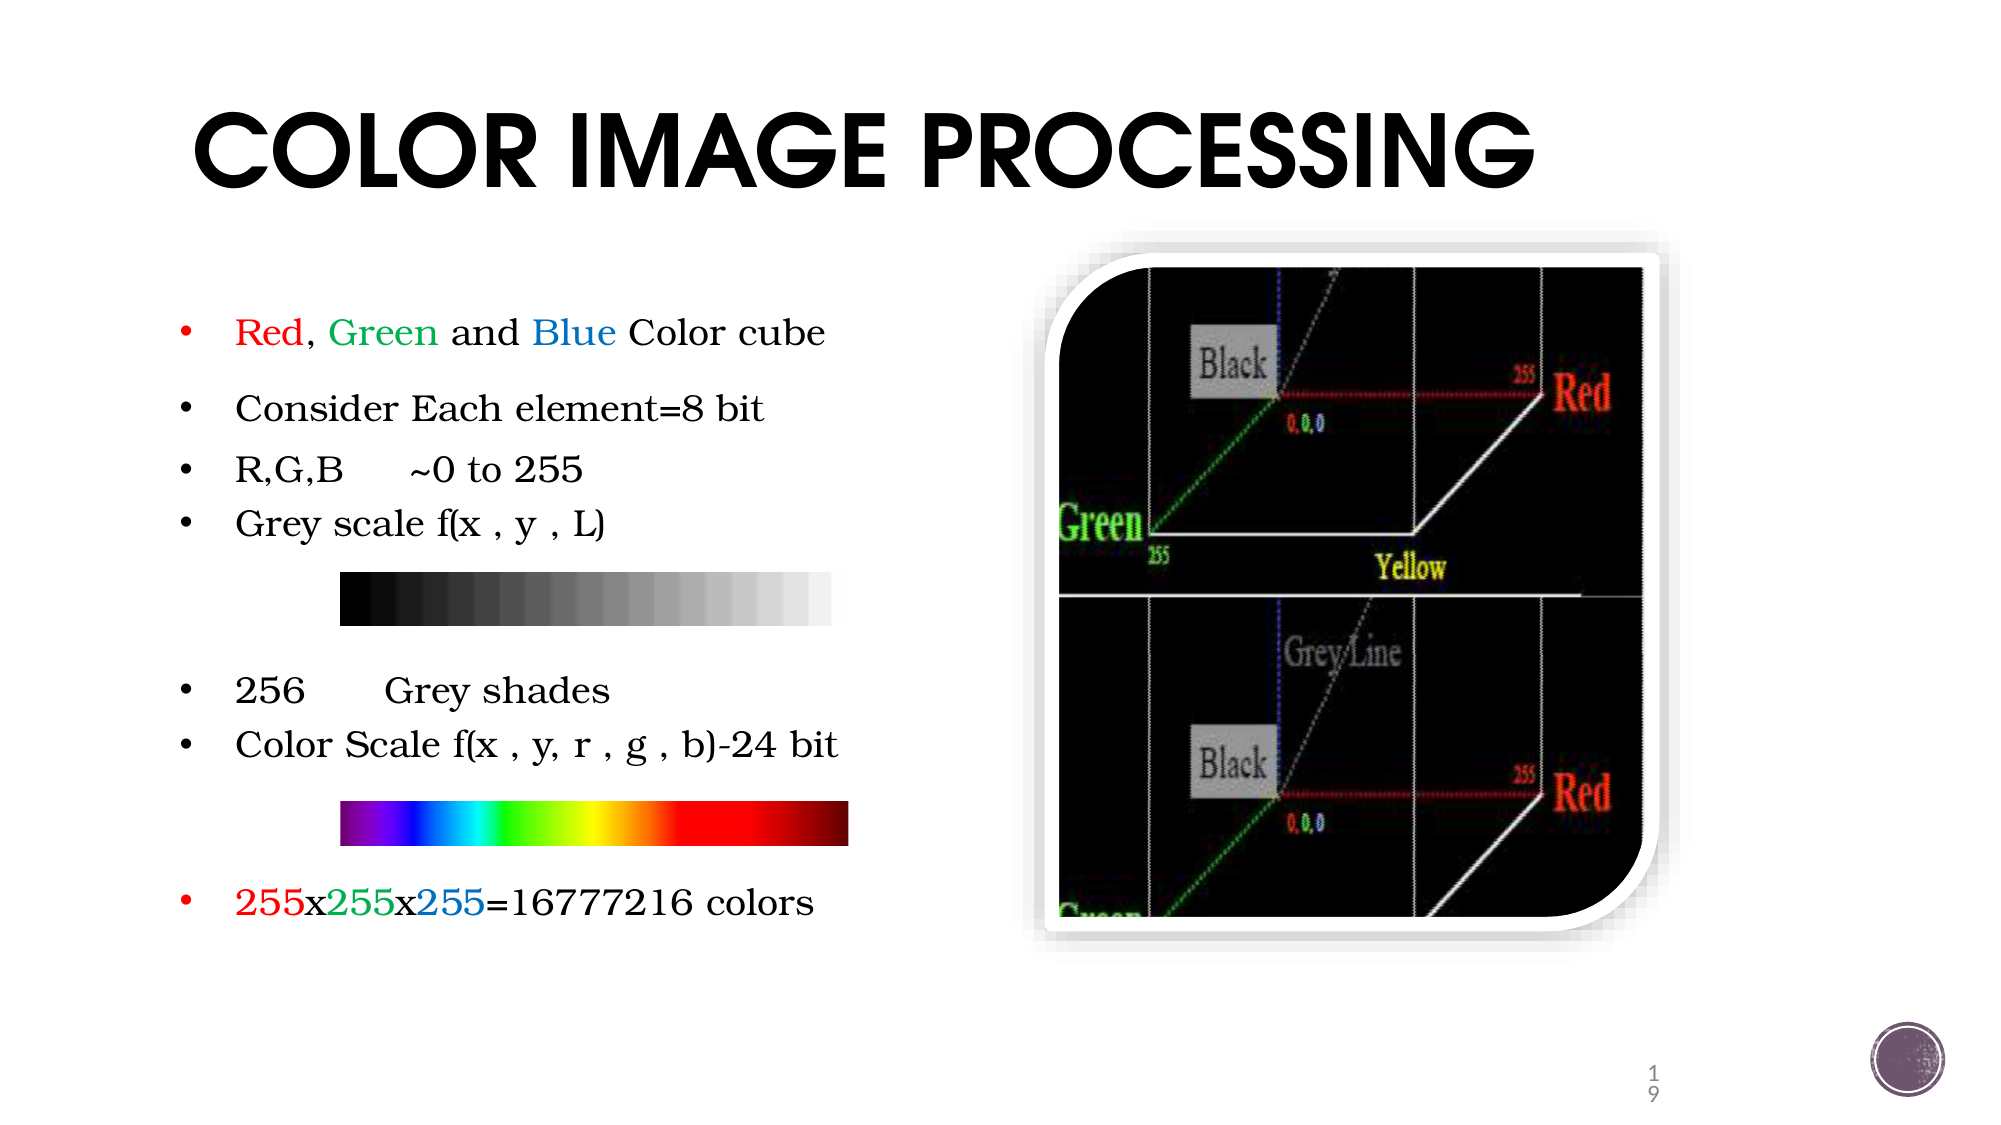

# COLOR IMAGE PROCESSING

Red, Green and Blue Color cube
Consider Each element=8 bit
R,G,B	~0 to 255
Grey scale f(x , y , L)

256	Grey shades
Color Scale f(x , y, r , g , b)-24 bit

255x255x255=16777216 colors
19